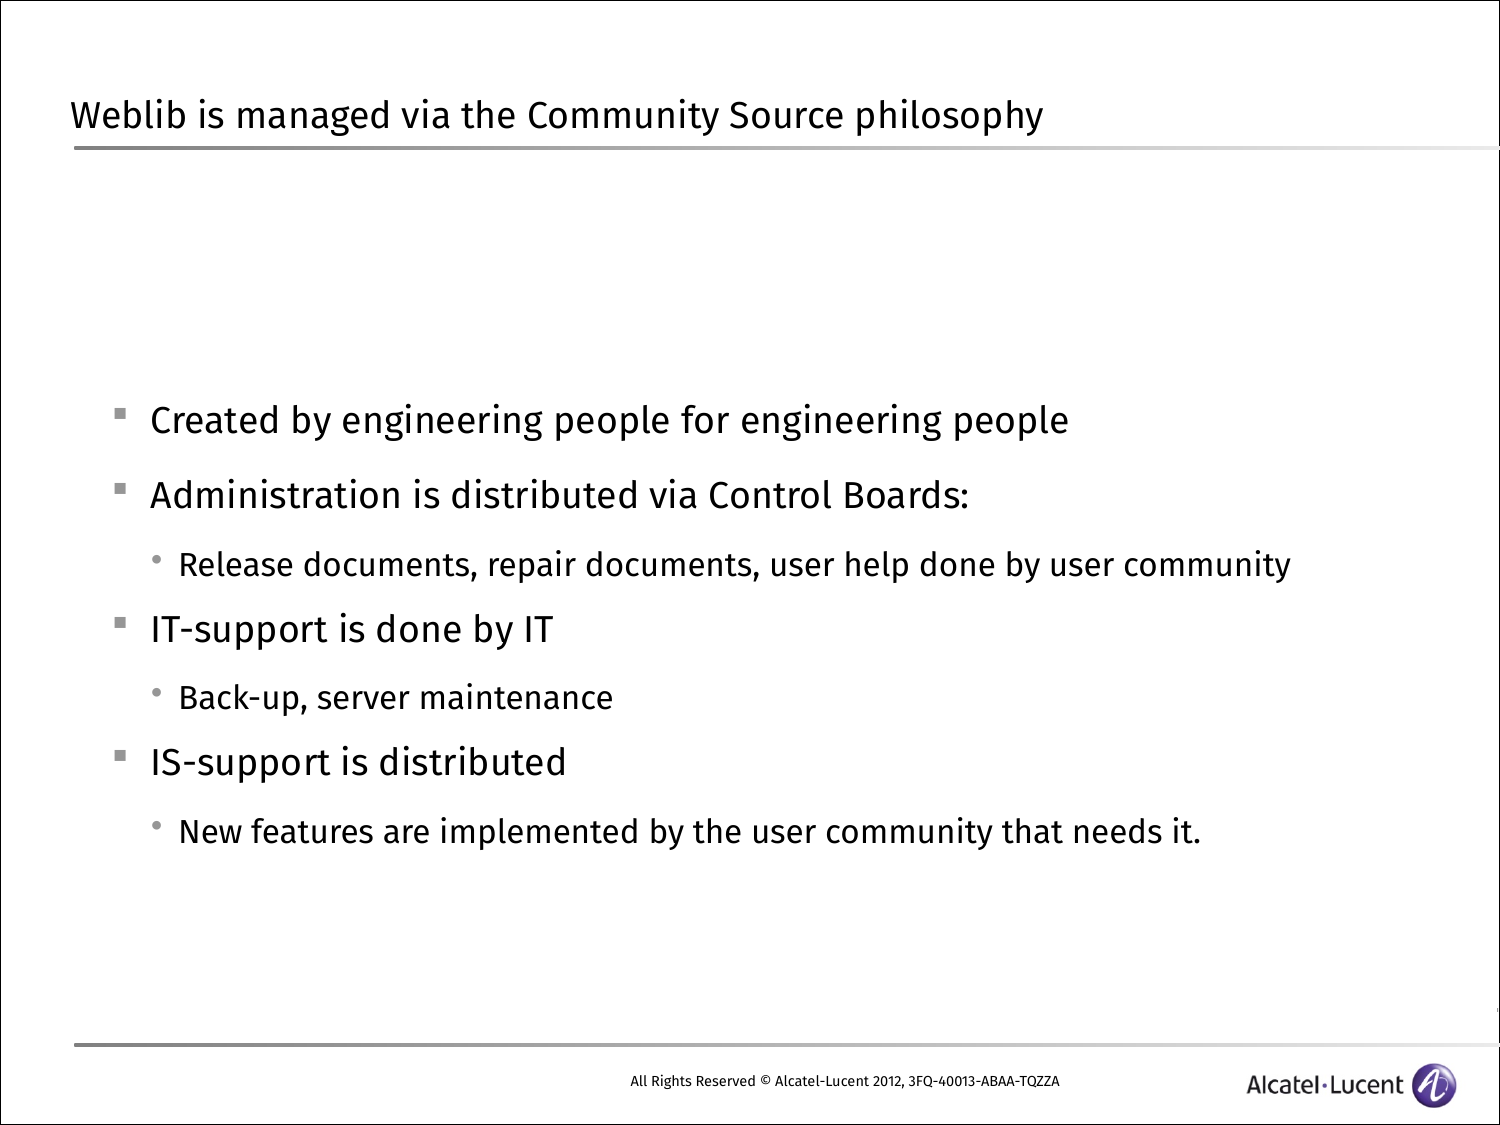

# Weblib is managed via the Community Source philosophy

Created by engineering people for engineering people
Administration is distributed via Control Boards:
Release documents, repair documents, user help done by user community
IT-support is done by IT
Back-up, server maintenance
IS-support is distributed
New features are implemented by the user community that needs it.